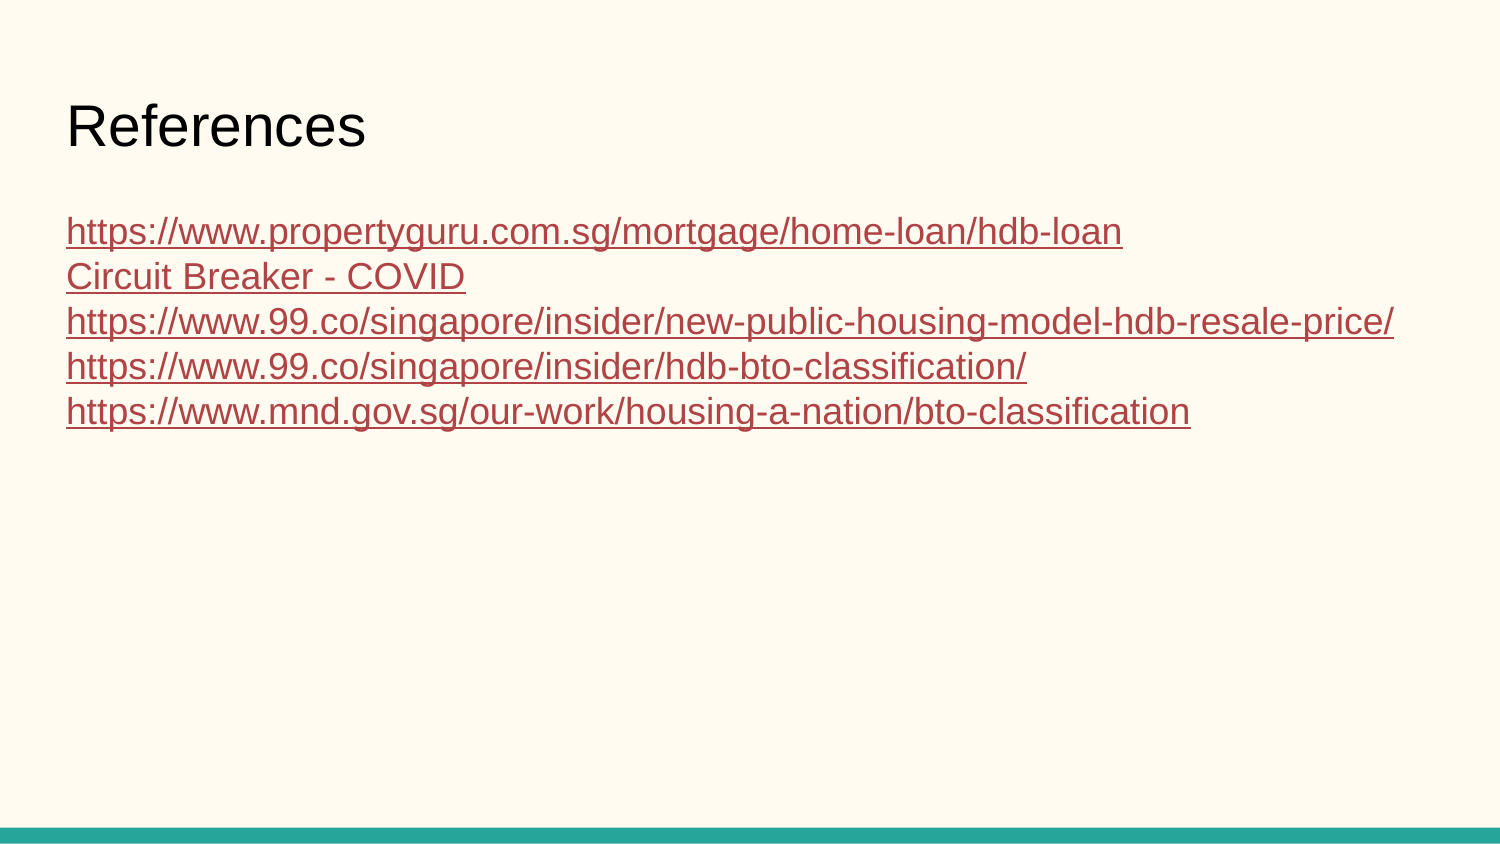

# References
https://www.propertyguru.com.sg/mortgage/home-loan/hdb-loan
Circuit Breaker - COVID
https://www.99.co/singapore/insider/new-public-housing-model-hdb-resale-price/
https://www.99.co/singapore/insider/hdb-bto-classification/
https://www.mnd.gov.sg/our-work/housing-a-nation/bto-classification